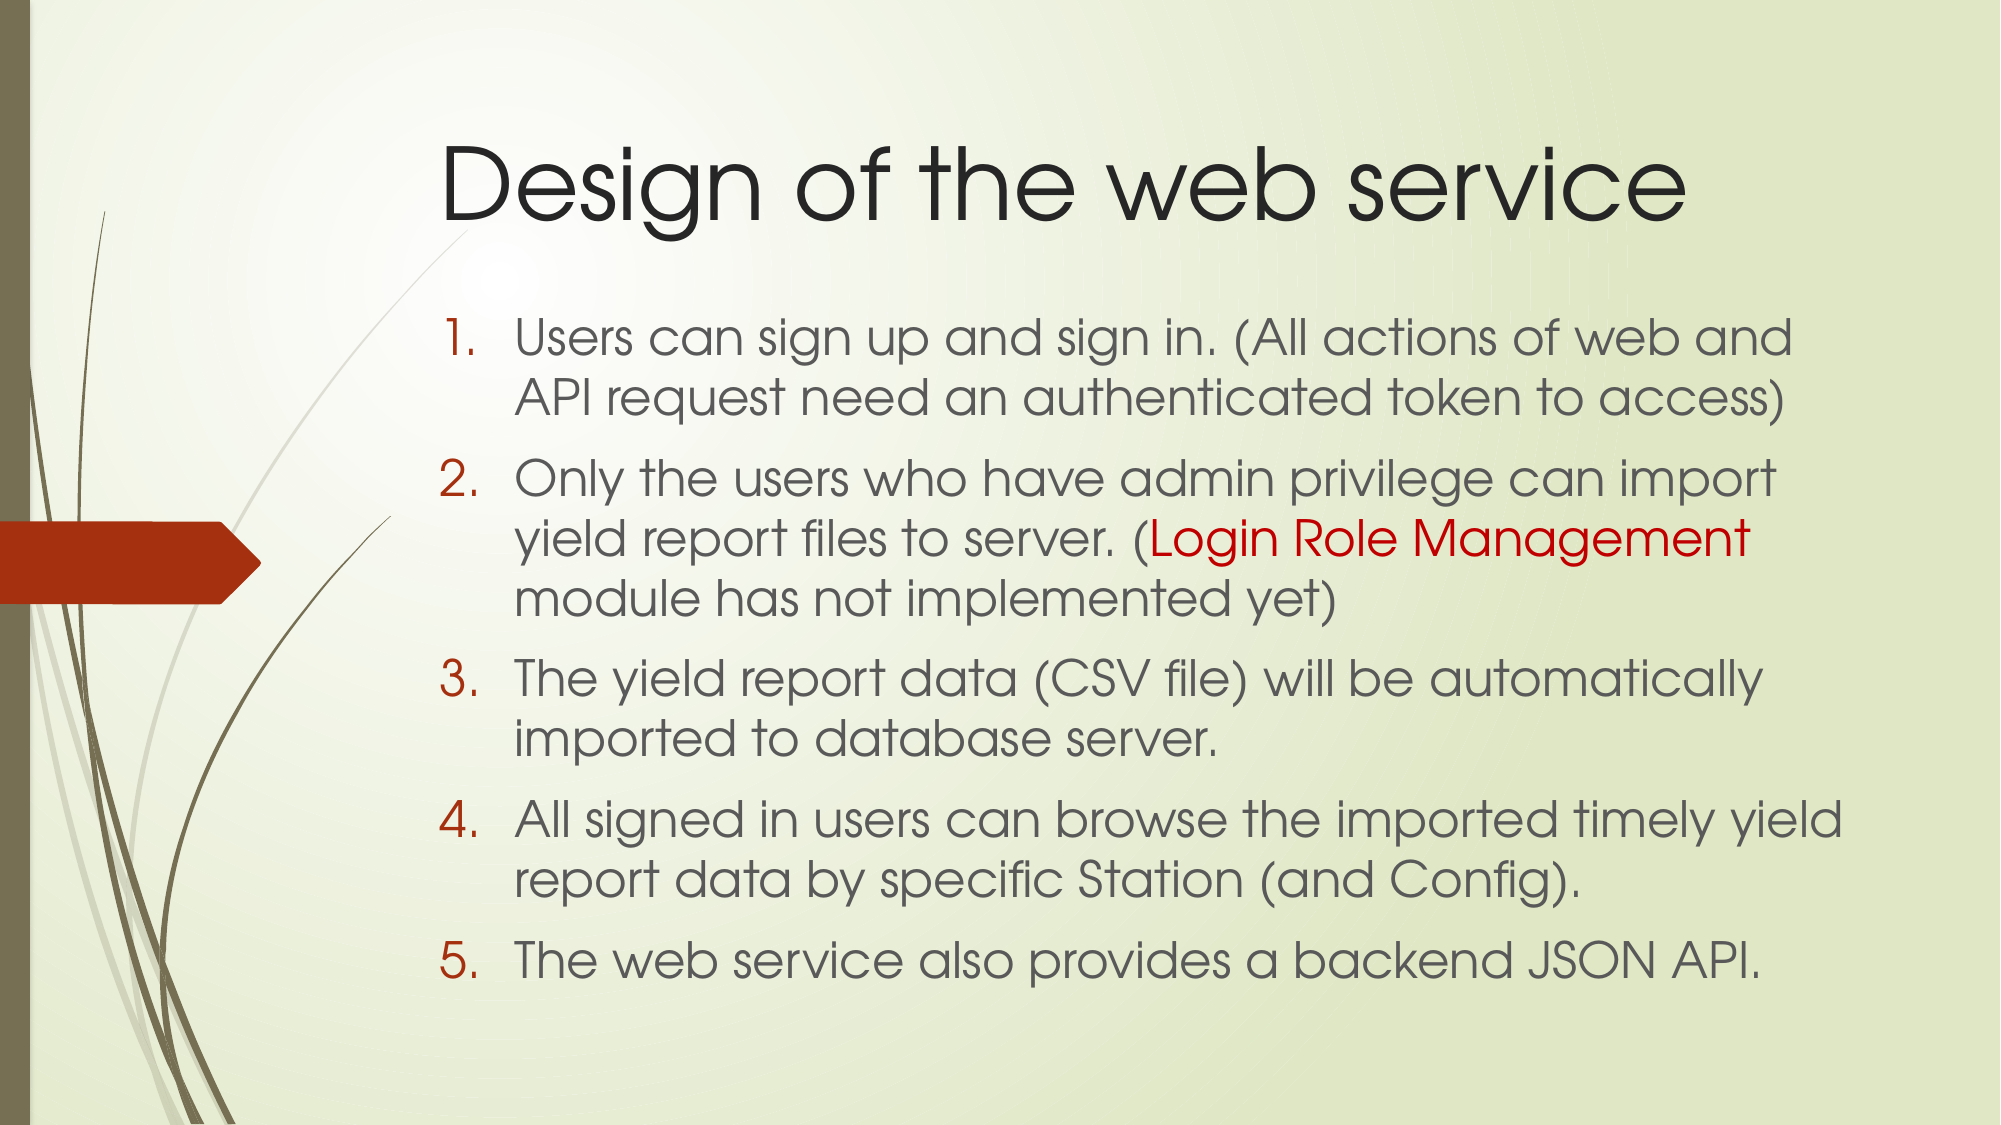

# Design of the web service
Users can sign up and sign in. (All actions of web and API request need an authenticated token to access)
Only the users who have admin privilege can import yield report files to server. (Login Role Management module has not implemented yet)
The yield report data (CSV file) will be automatically imported to database server.
All signed in users can browse the imported timely yield report data by specific Station (and Config).
The web service also provides a backend JSON API.